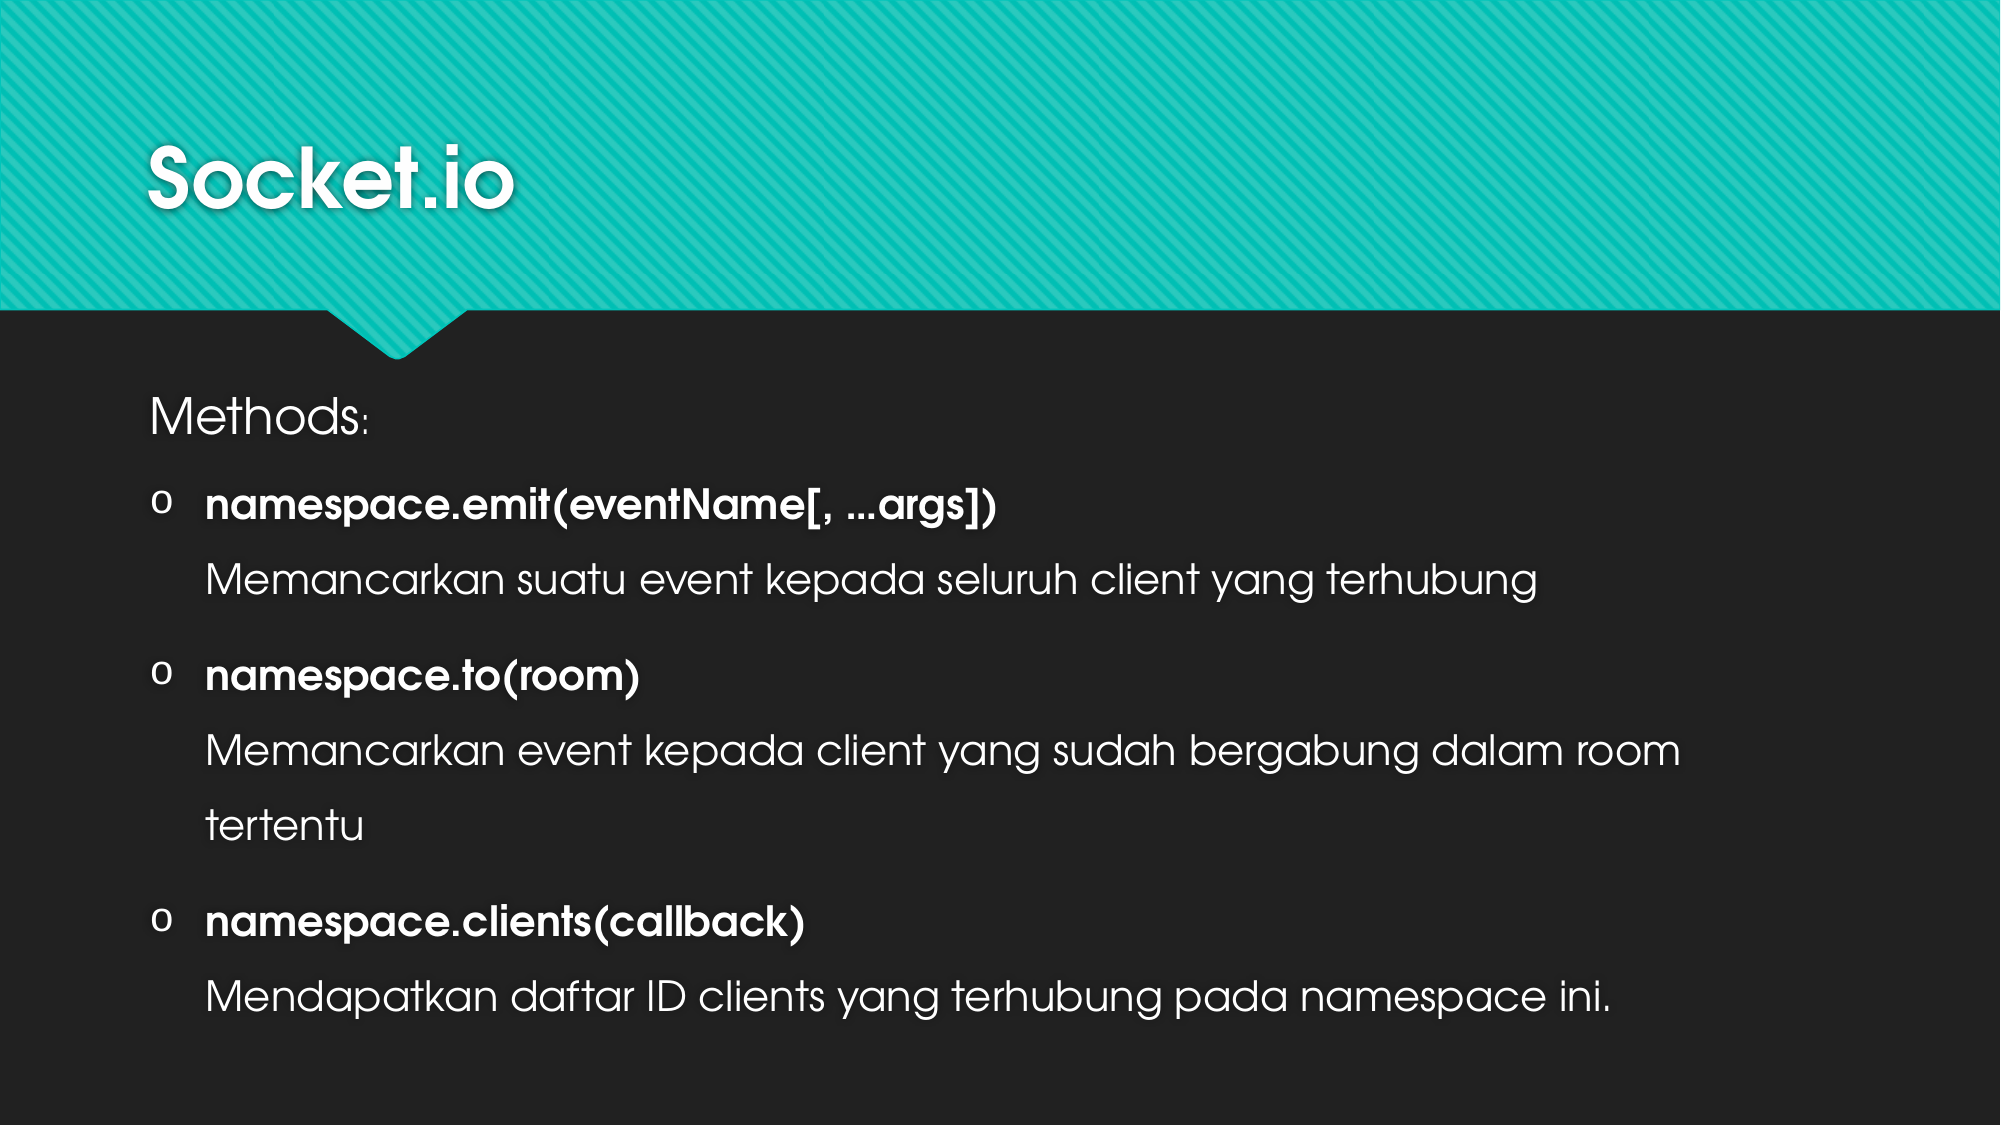

# Socket.io
Methods:
namespace.emit(eventName[, …args])
Memancarkan suatu event kepada seluruh client yang terhubung
namespace.to(room)
Memancarkan event kepada client yang sudah bergabung dalam room tertentu
namespace.clients(callback)
Mendapatkan daftar ID clients yang terhubung pada namespace ini.